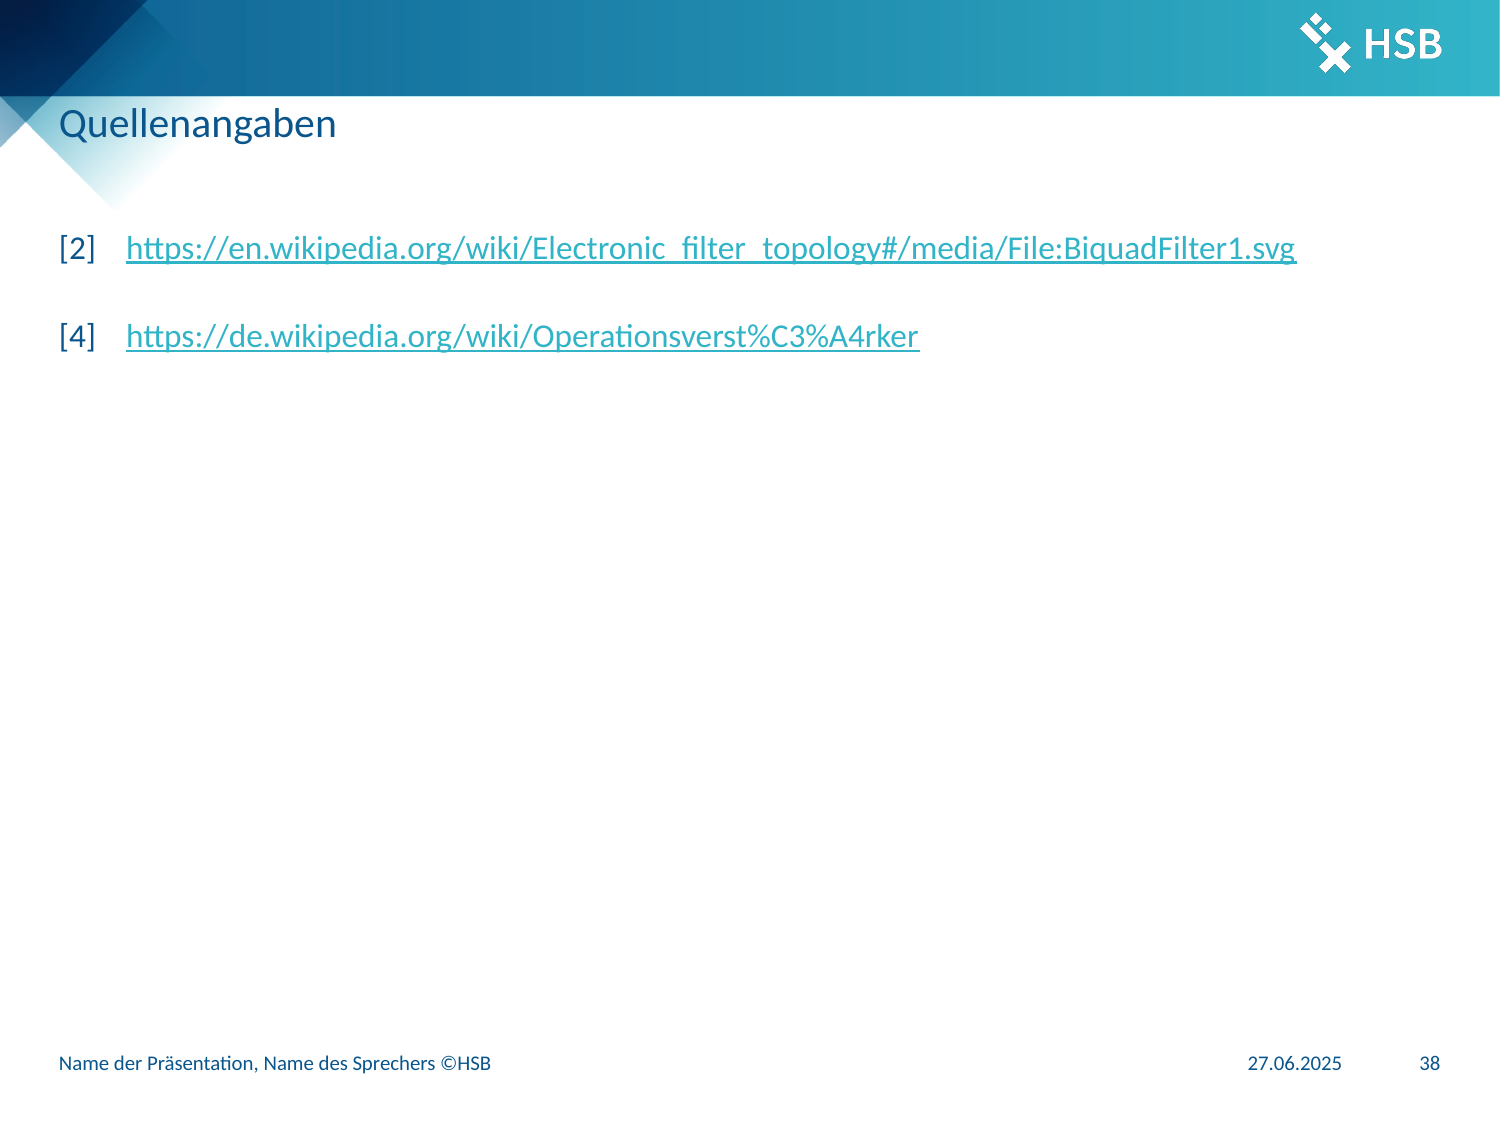

# Quellenangaben
[2]    https://en.wikipedia.org/wiki/Electronic_filter_topology#/media/File:BiquadFilter1.svg

[4]    https://de.wikipedia.org/wiki/Operationsverst%C3%A4rker

Name der Präsentation, Name des Sprechers ©HSB
27.06.2025
38